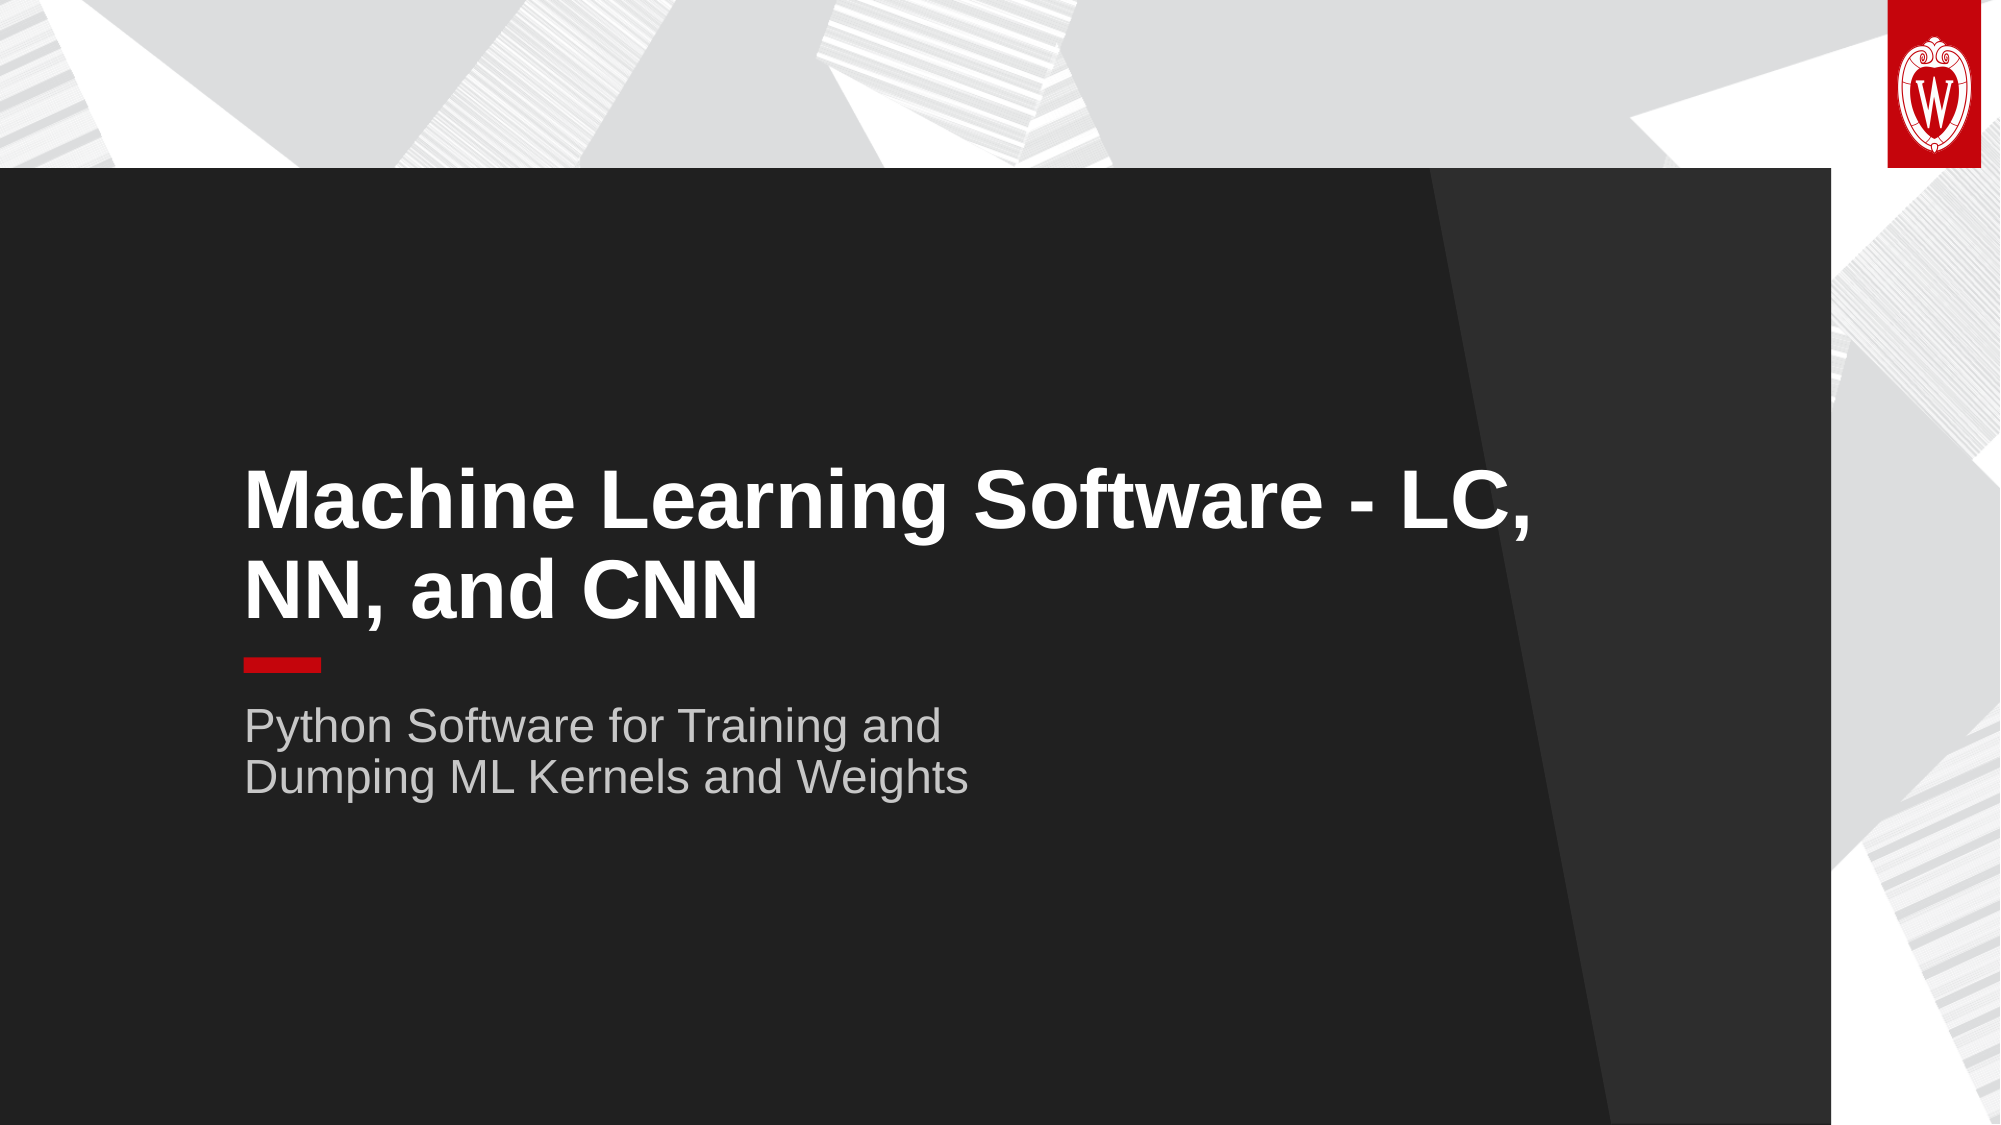

Machine Learning Software - LC, NN, and CNN
Python Software for Training and Dumping ML Kernels and Weights